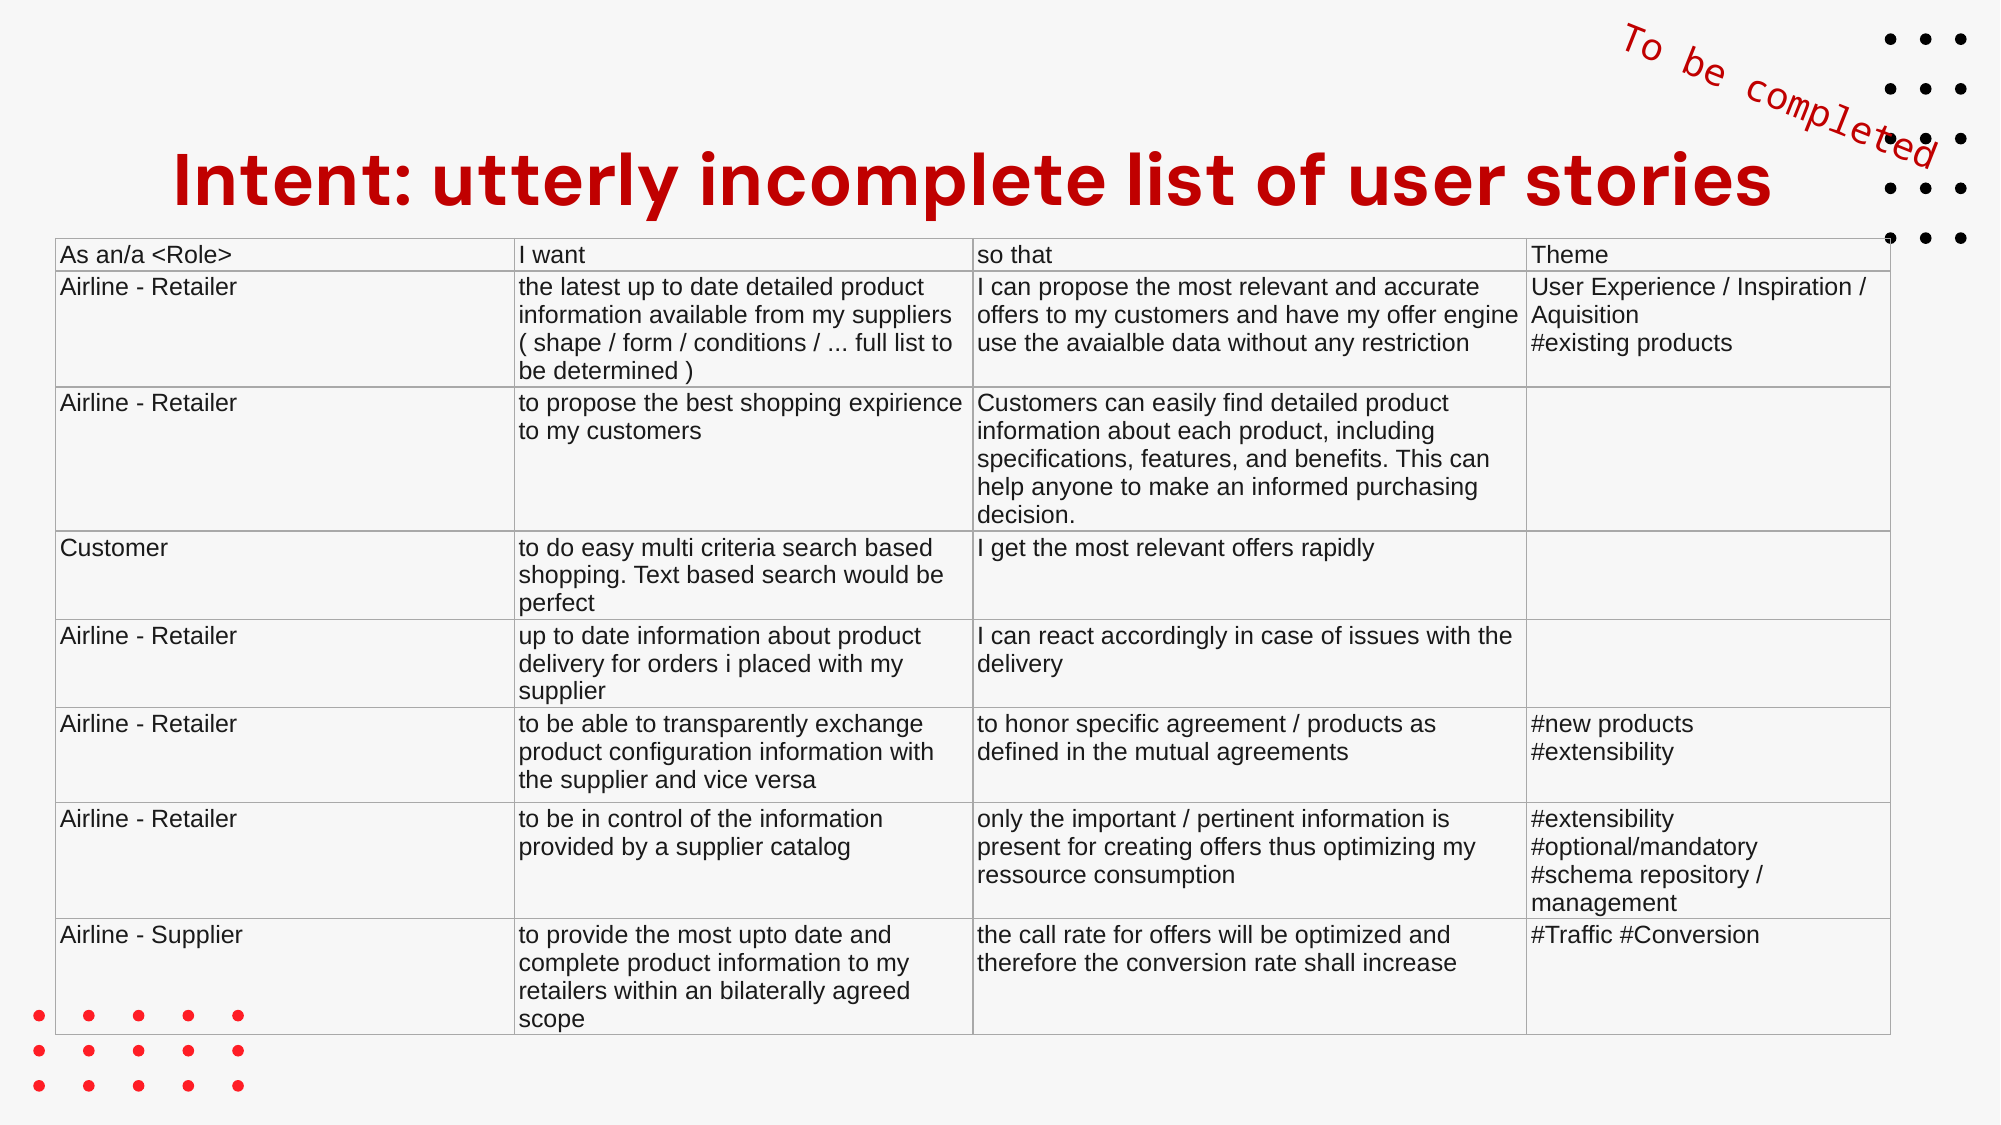

To be completed
# Intent: utterly incomplete list of user stories
| As an/a <Role> | I want | so that | Theme |
| --- | --- | --- | --- |
| Airline - Retailer | the latest up to date detailed product information available from my suppliers ( shape / form / conditions / ... full list to be determined ) | I can propose the most relevant and accurate offers to my customers and have my offer engine use the avaialble data without any restriction | User Experience / Inspiration / Aquisition #existing products |
| Airline - Retailer | to propose the best shopping expirience to my customers | Customers can easily find detailed product information about each product, including specifications, features, and benefits. This can help anyone to make an informed purchasing decision. |  |
| Customer | to do easy multi criteria search based shopping. Text based search would be perfect | I get the most relevant offers rapidly |  |
| Airline - Retailer | up to date information about product delivery for orders i placed with my supplier | I can react accordingly in case of issues with the delivery |  |
| Airline - Retailer | to be able to transparently exchange product configuration information with the supplier and vice versa | to honor specific agreement / products as defined in the mutual agreements | #new products #extensibility |
| Airline - Retailer | to be in control of the information provided by a supplier catalog | only the important / pertinent information is present for creating offers thus optimizing my ressource consumption | #extensibility #optional/mandatory #schema repository / management |
| Airline - Supplier | to provide the most upto date and complete product information to my retailers within an bilaterally agreed scope | the call rate for offers will be optimized and therefore the conversion rate shall increase | #Traffic #Conversion |